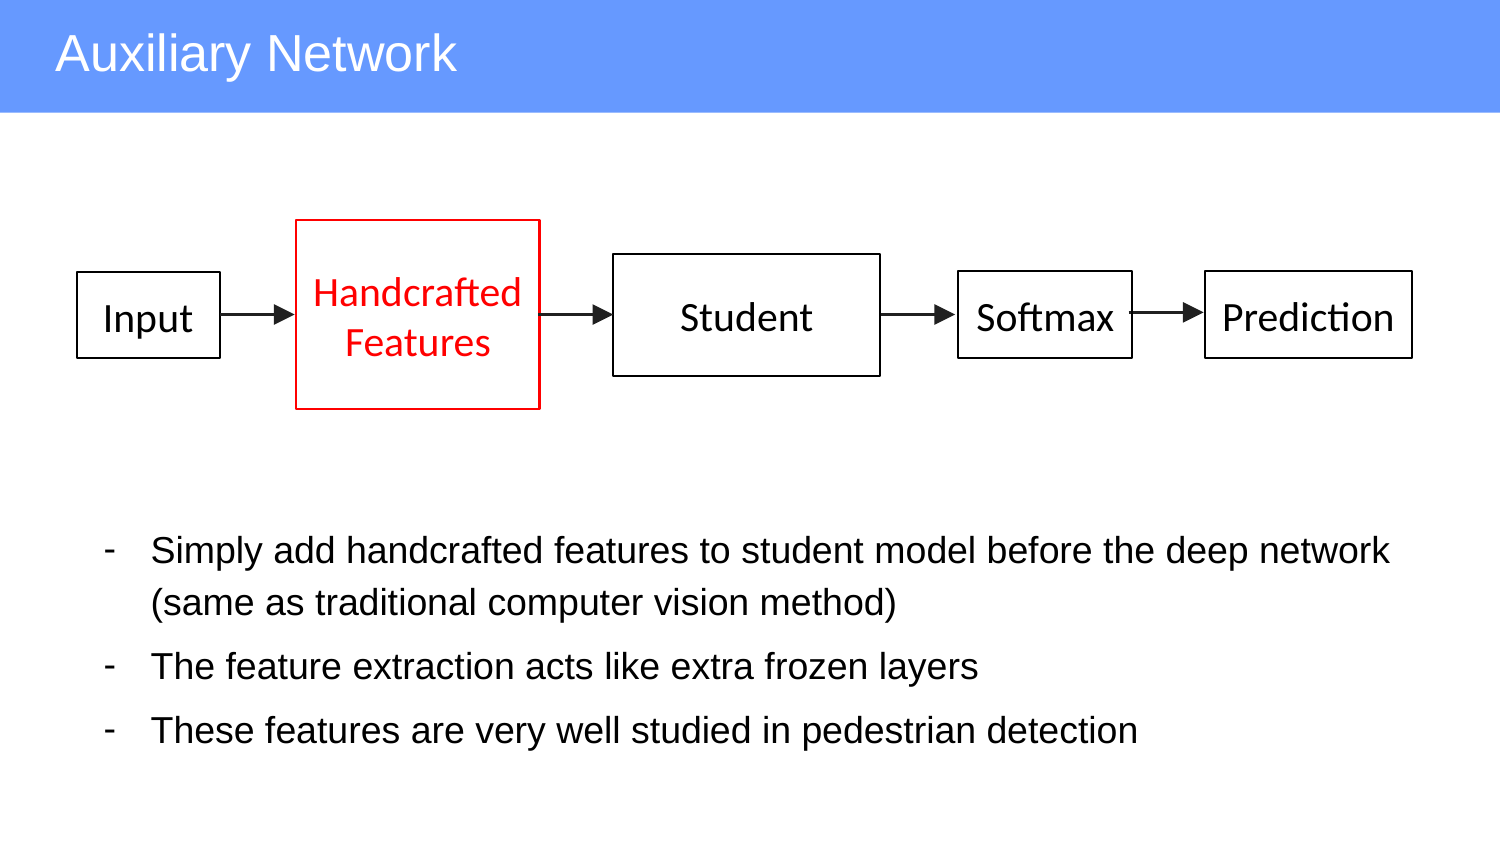

Auxiliary Network
Handcrafted Features
Student
Prediction
Softmax
Input
Simply add handcrafted features to student model before the deep network (same as traditional computer vision method)
The feature extraction acts like extra frozen layers
These features are very well studied in pedestrian detection